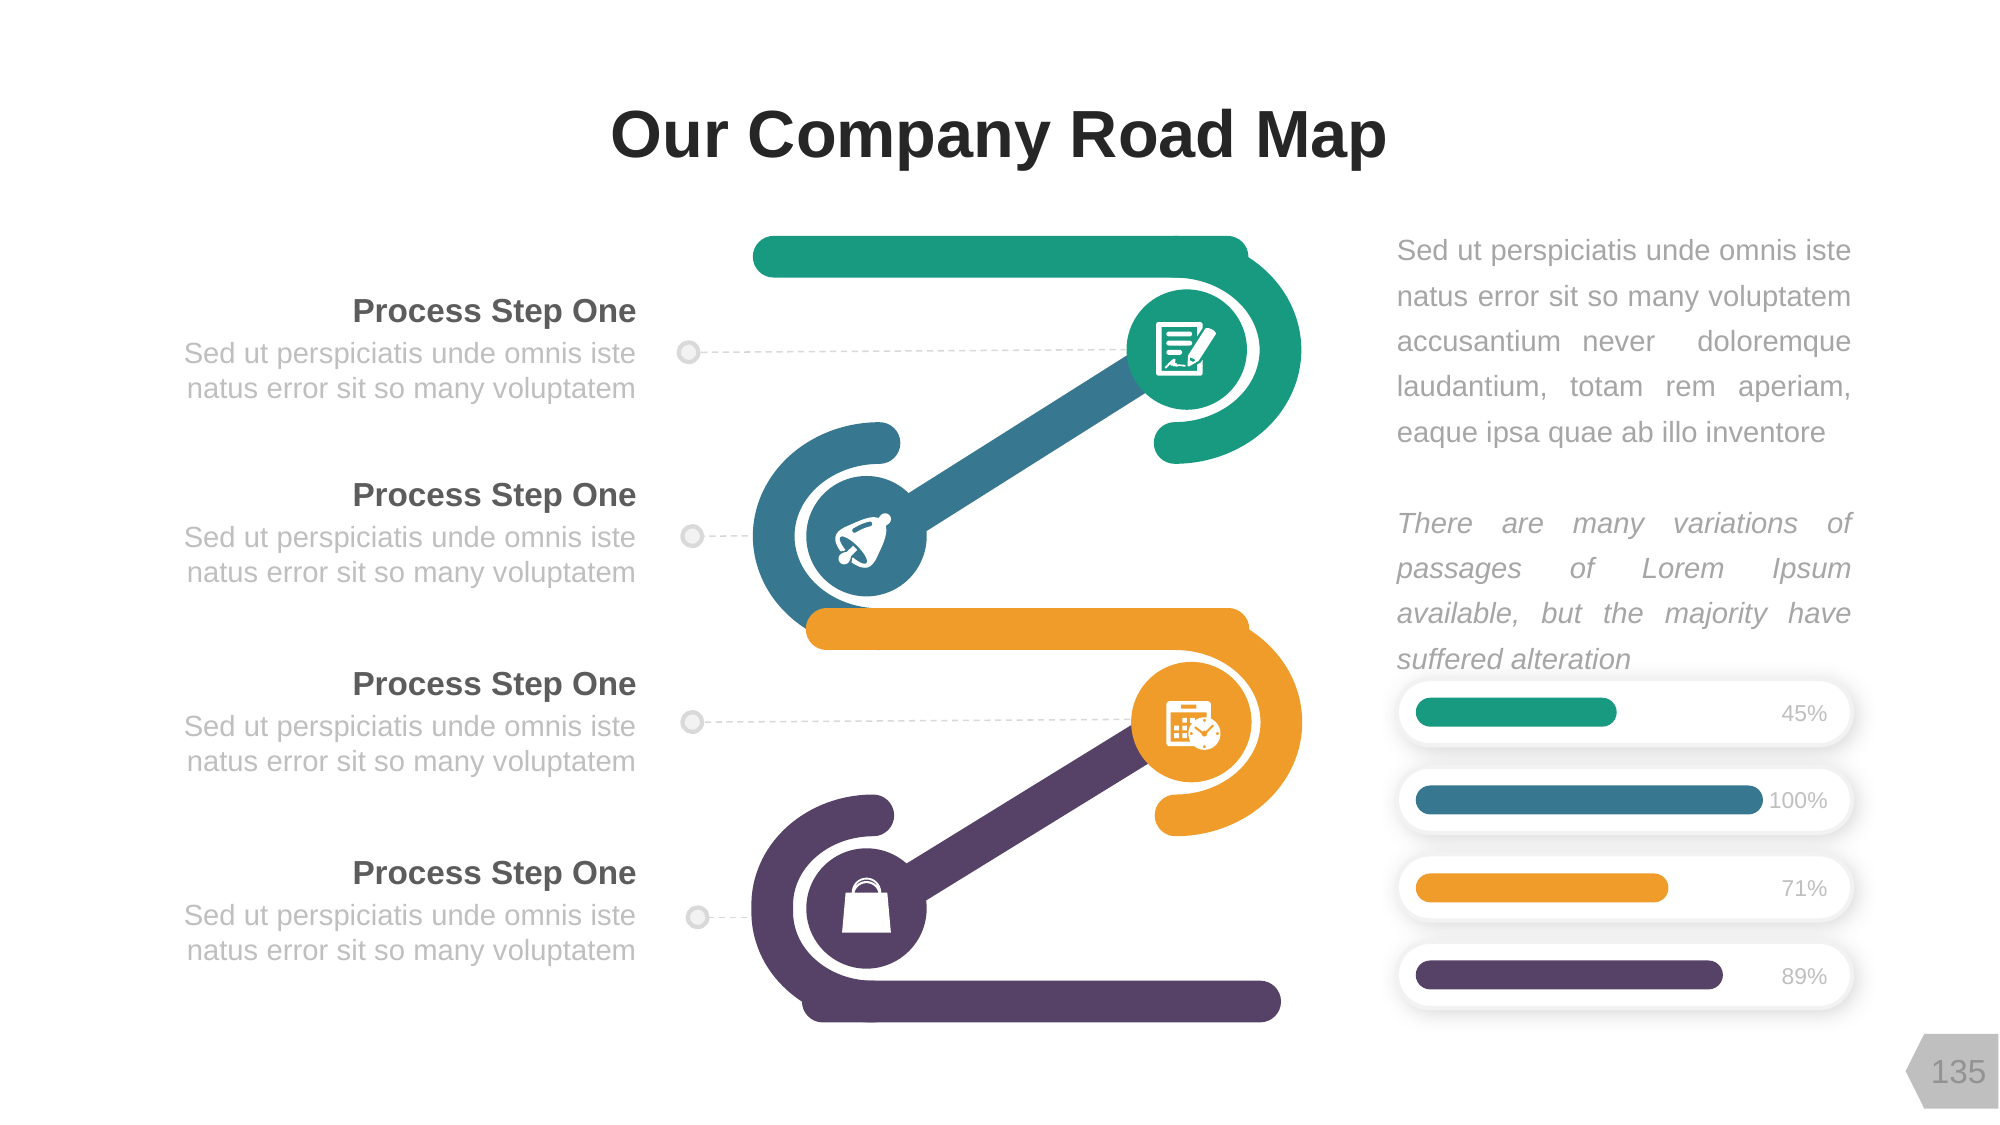

Our Company Road Map
Sed ut perspiciatis unde omnis iste natus error sit so many voluptatem accusantium never  doloremque laudantium, totam rem aperiam, eaque ipsa quae ab illo inventore

There are many variations of passages of Lorem Ipsum available, but the majority have suffered alteration

Process Step One
Sed ut perspiciatis unde omnis iste natus error sit so many voluptatem

Process Step One
Sed ut perspiciatis unde omnis iste natus error sit so many voluptatem

Process Step One
45%

Sed ut perspiciatis unde omnis iste natus error sit so many voluptatem

100%

71%
Process Step One

Sed ut perspiciatis unde omnis iste natus error sit so many voluptatem

89%